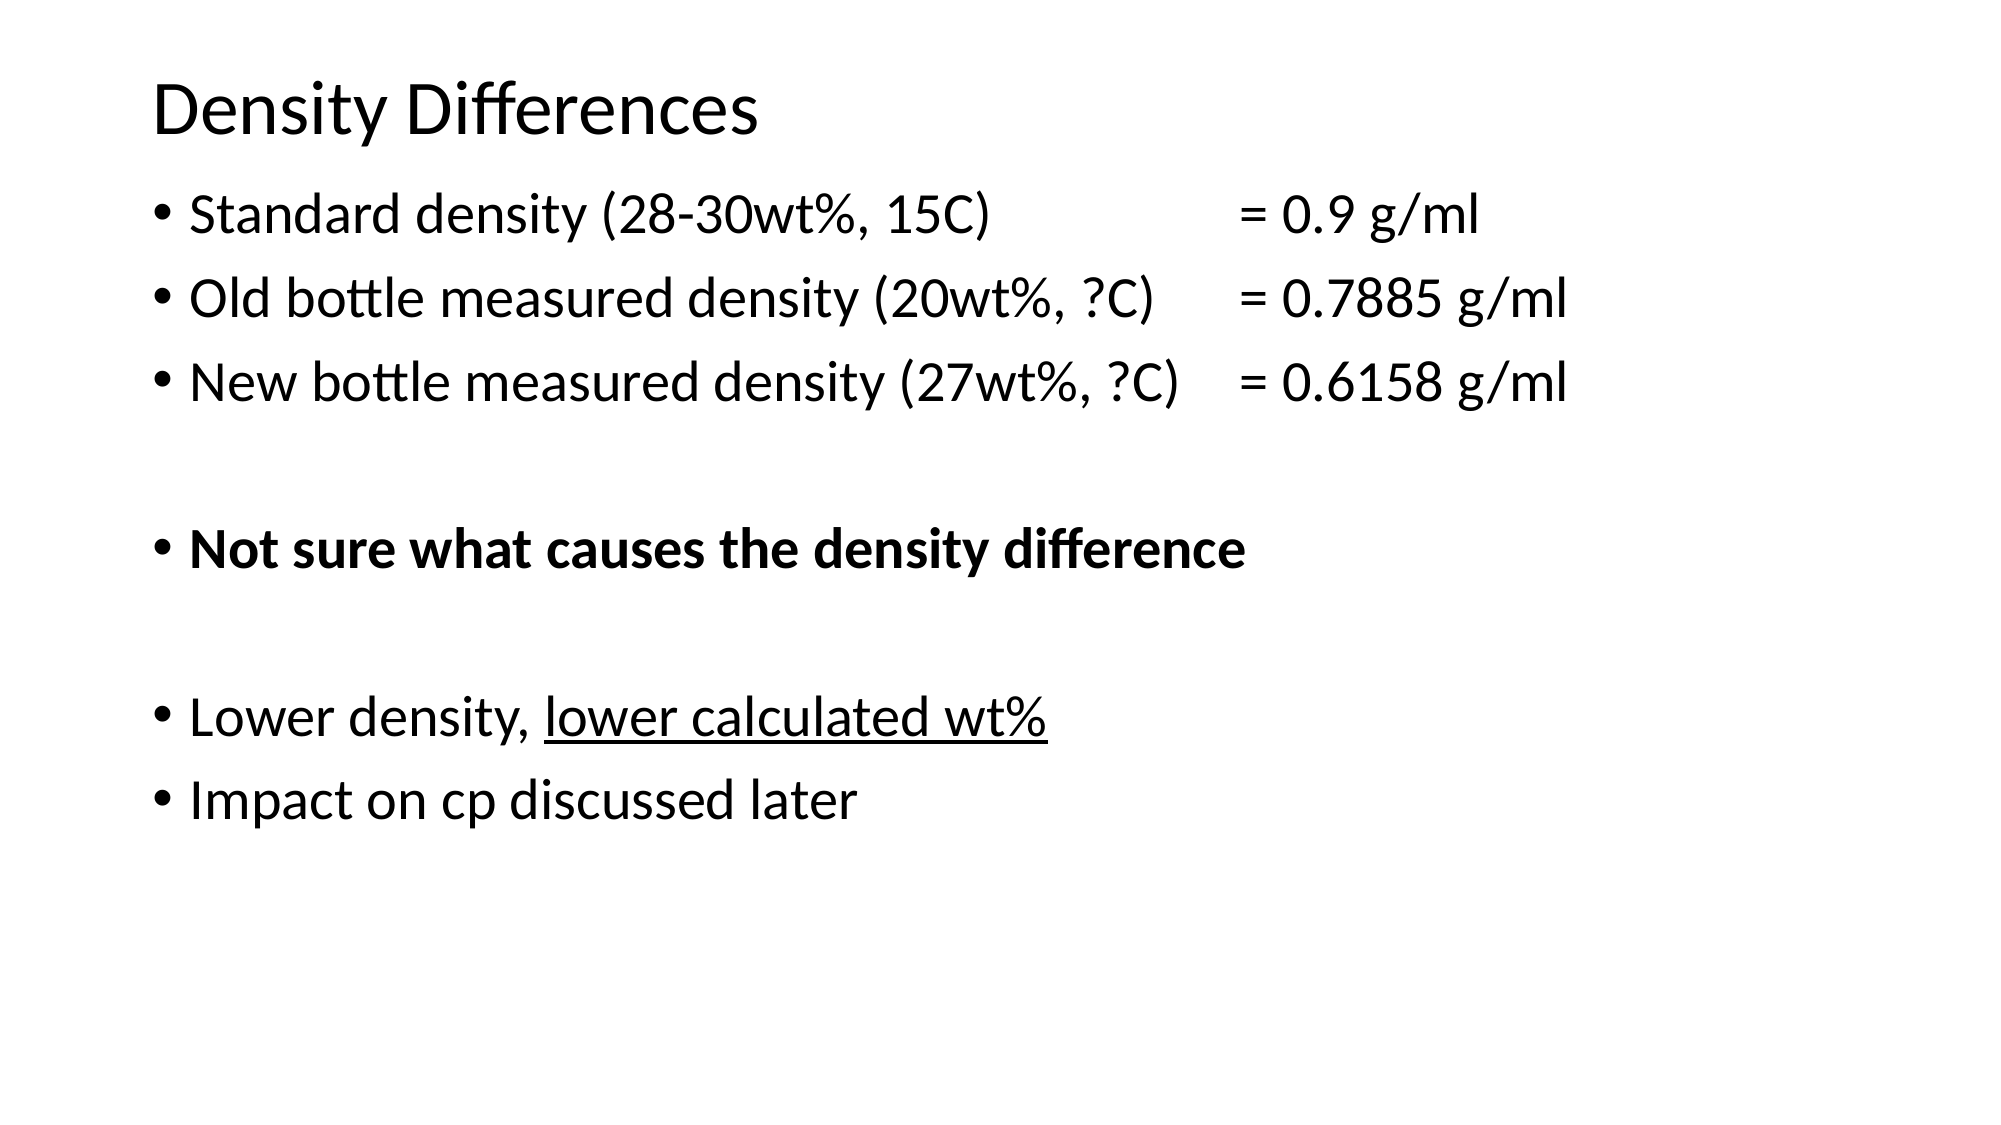

Density Differences
Standard density (28-30wt%, 15C) 		= 0.9 g/ml
Old bottle measured density (20wt%, ?C) 	= 0.7885 g/ml
New bottle measured density (27wt%, ?C) 	= 0.6158 g/ml

Not sure what causes the density difference

Lower density, lower calculated wt%
Impact on cp discussed later